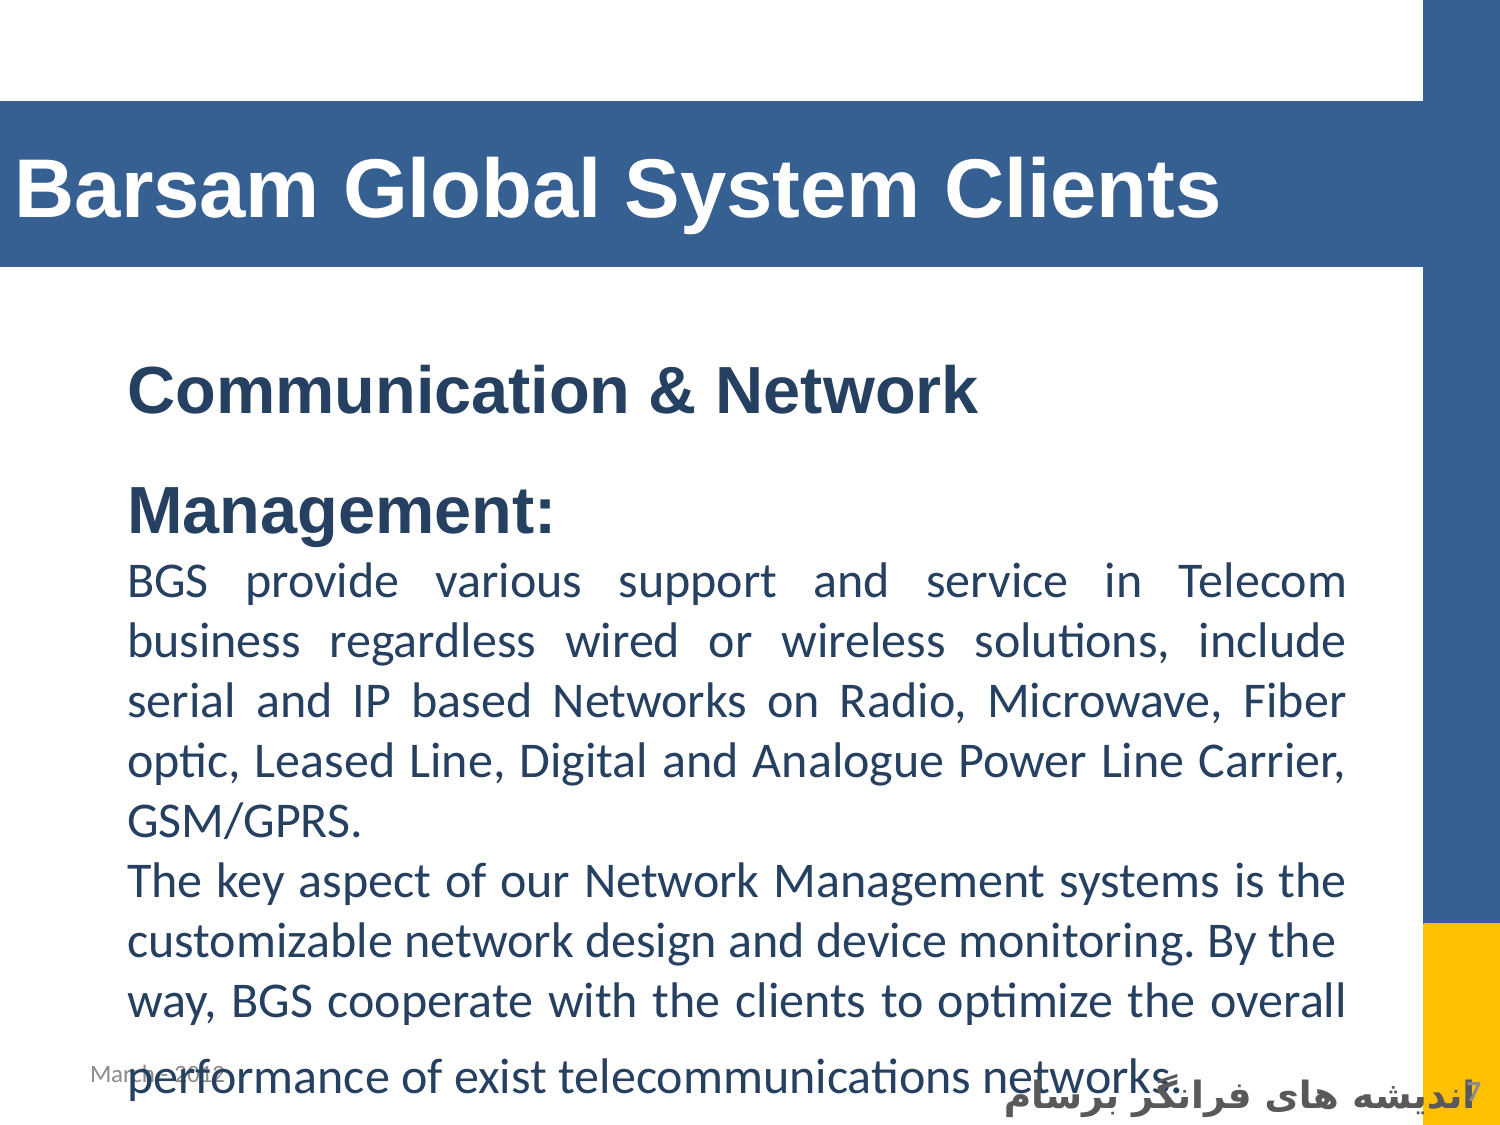

Barsam Global System Clients
Communication & Network Management:
BGS provide various support and service in Telecom business regardless wired or wireless solutions, include serial and IP based Networks on Radio, Microwave, Fiber optic, Leased Line, Digital and Analogue Power Line Carrier, GSM/GPRS.
The key aspect of our Network Management systems is the customizable network design and device monitoring. By the
way, BGS cooperate with the clients to optimize the overall performance of exist telecommunications networks.

‏

March - 2012
7
اندیشه های فرانگر برسام